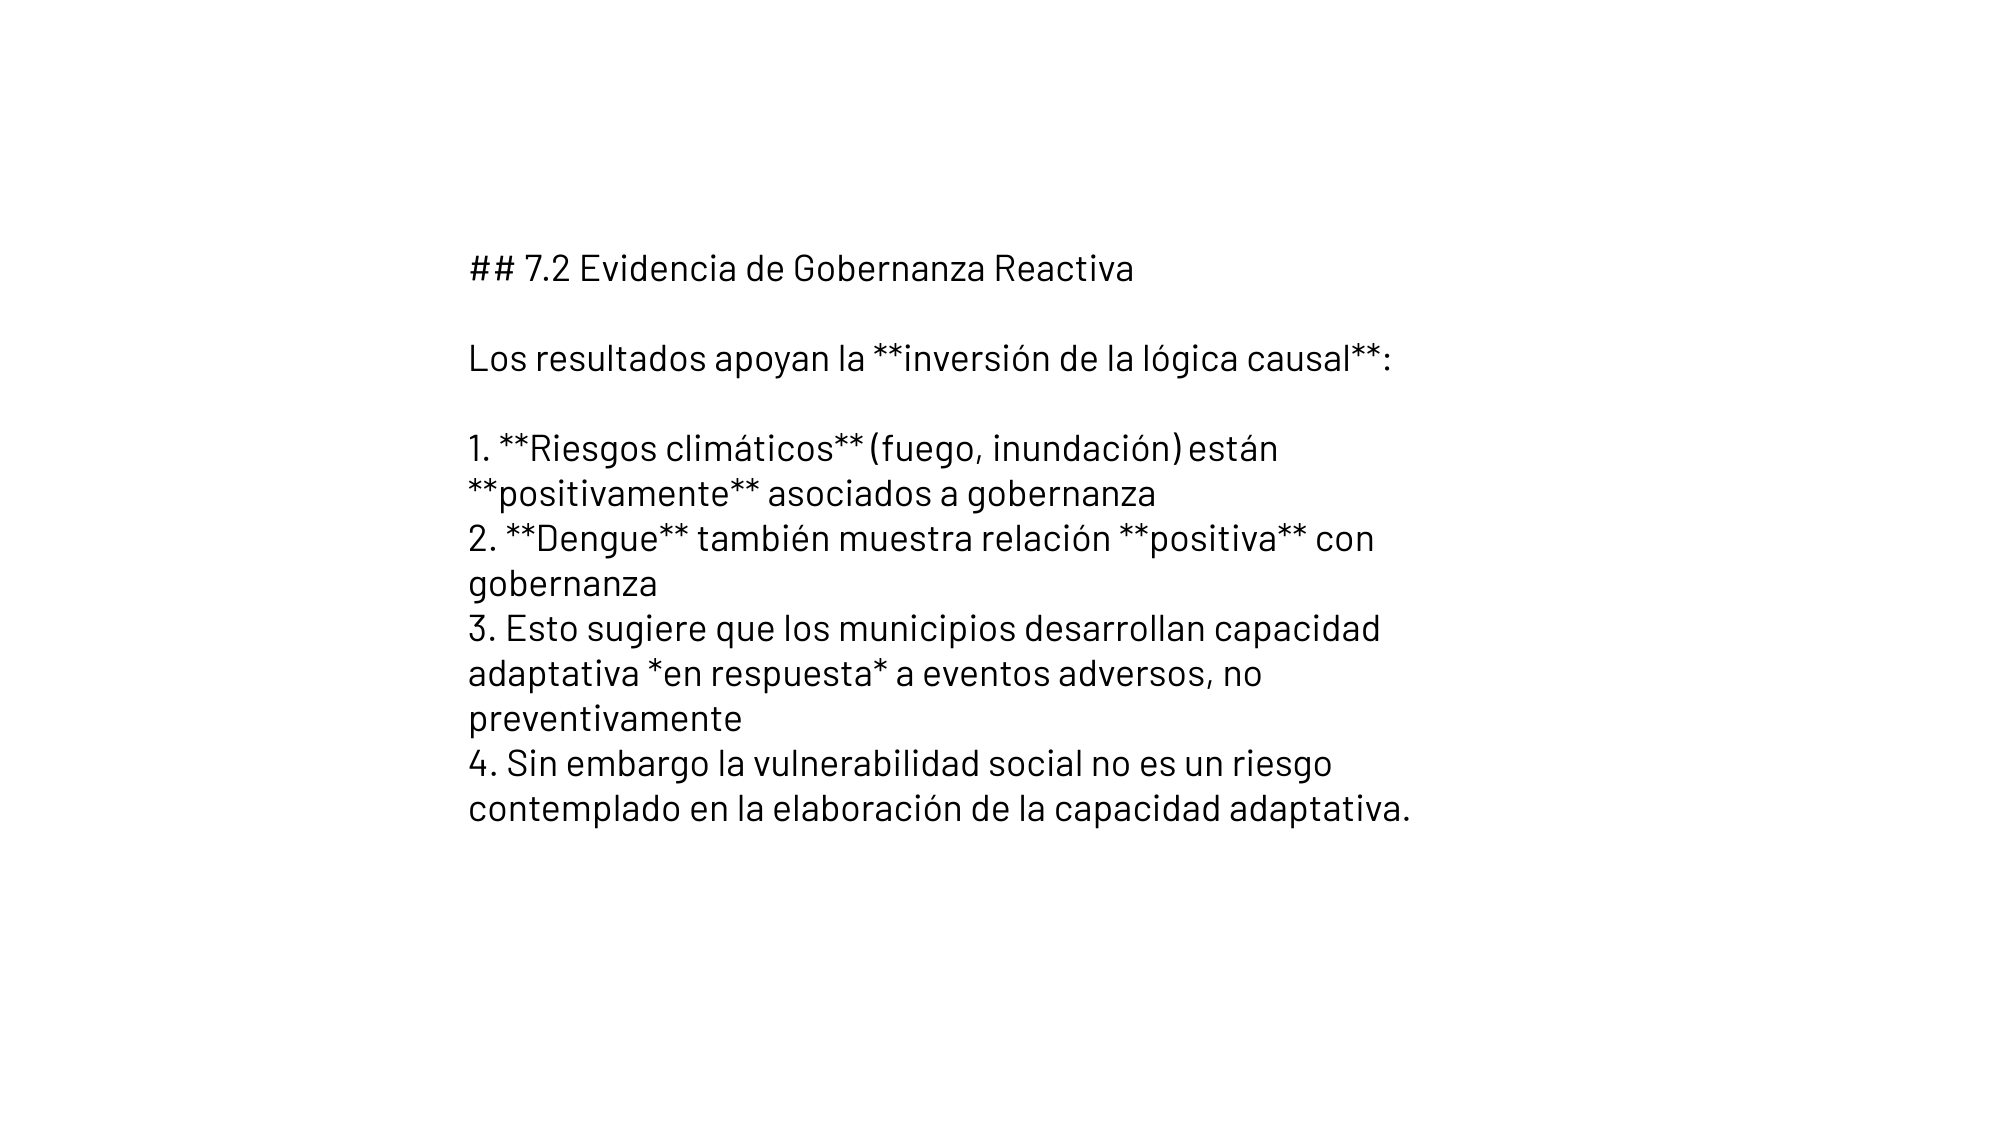

## 7.2 Evidencia de Gobernanza Reactiva

Los resultados apoyan la **inversión de la lógica causal**:

1. **Riesgos climáticos** (fuego, inundación) están **positivamente** asociados a gobernanza
2. **Dengue** también muestra relación **positiva** con gobernanza
3. Esto sugiere que los municipios desarrollan capacidad adaptativa *en respuesta* a eventos adversos, no preventivamente
4. Sin embargo la vulnerabilidad social no es un riesgo contemplado en la elaboración de la capacidad adaptativa.